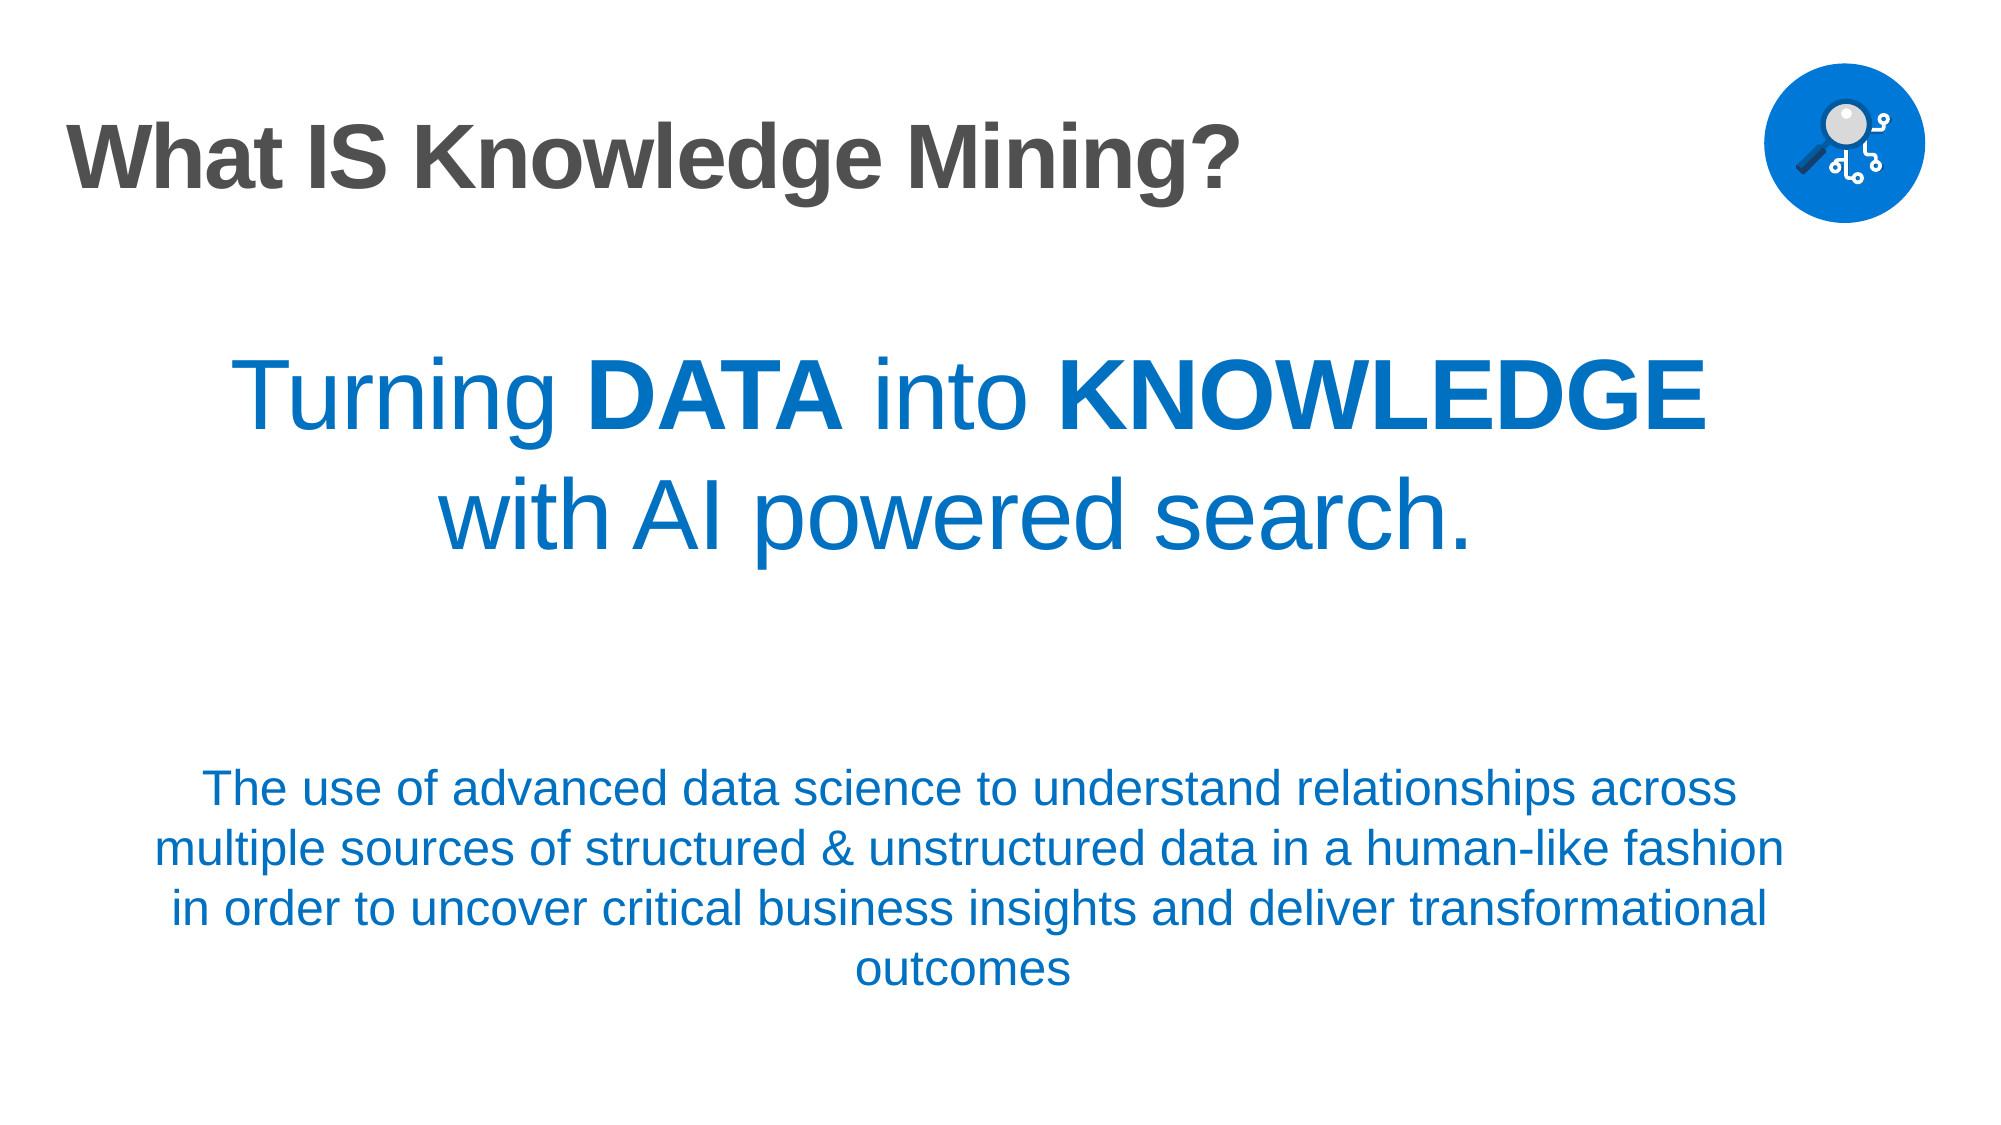

What IS Knowledge Mining?
# Turning DATA into KNOWLEDGE with AI powered search.
The use of advanced data science to understand relationships across multiple sources of structured & unstructured data in a human-like fashion in order to uncover critical business insights and deliver transformational outcomes